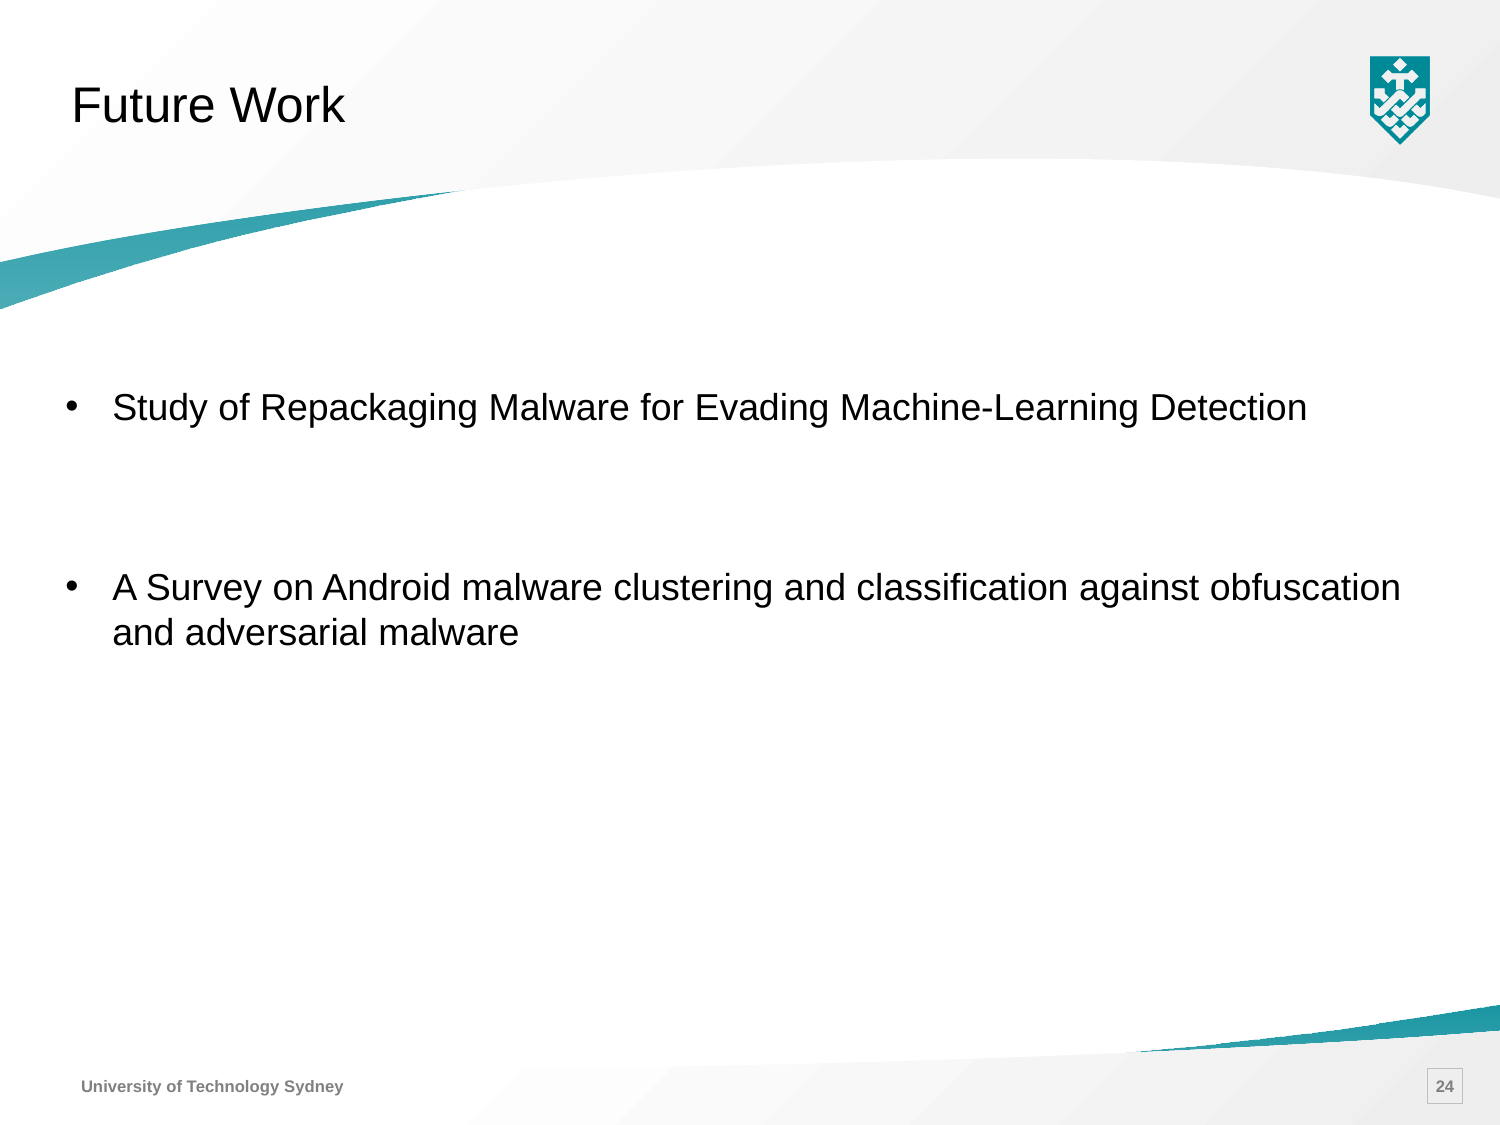

# Future Work
Study of Repackaging Malware for Evading Machine-Learning Detection

A Survey on Android malware clustering and classification against obfuscation and adversarial malware